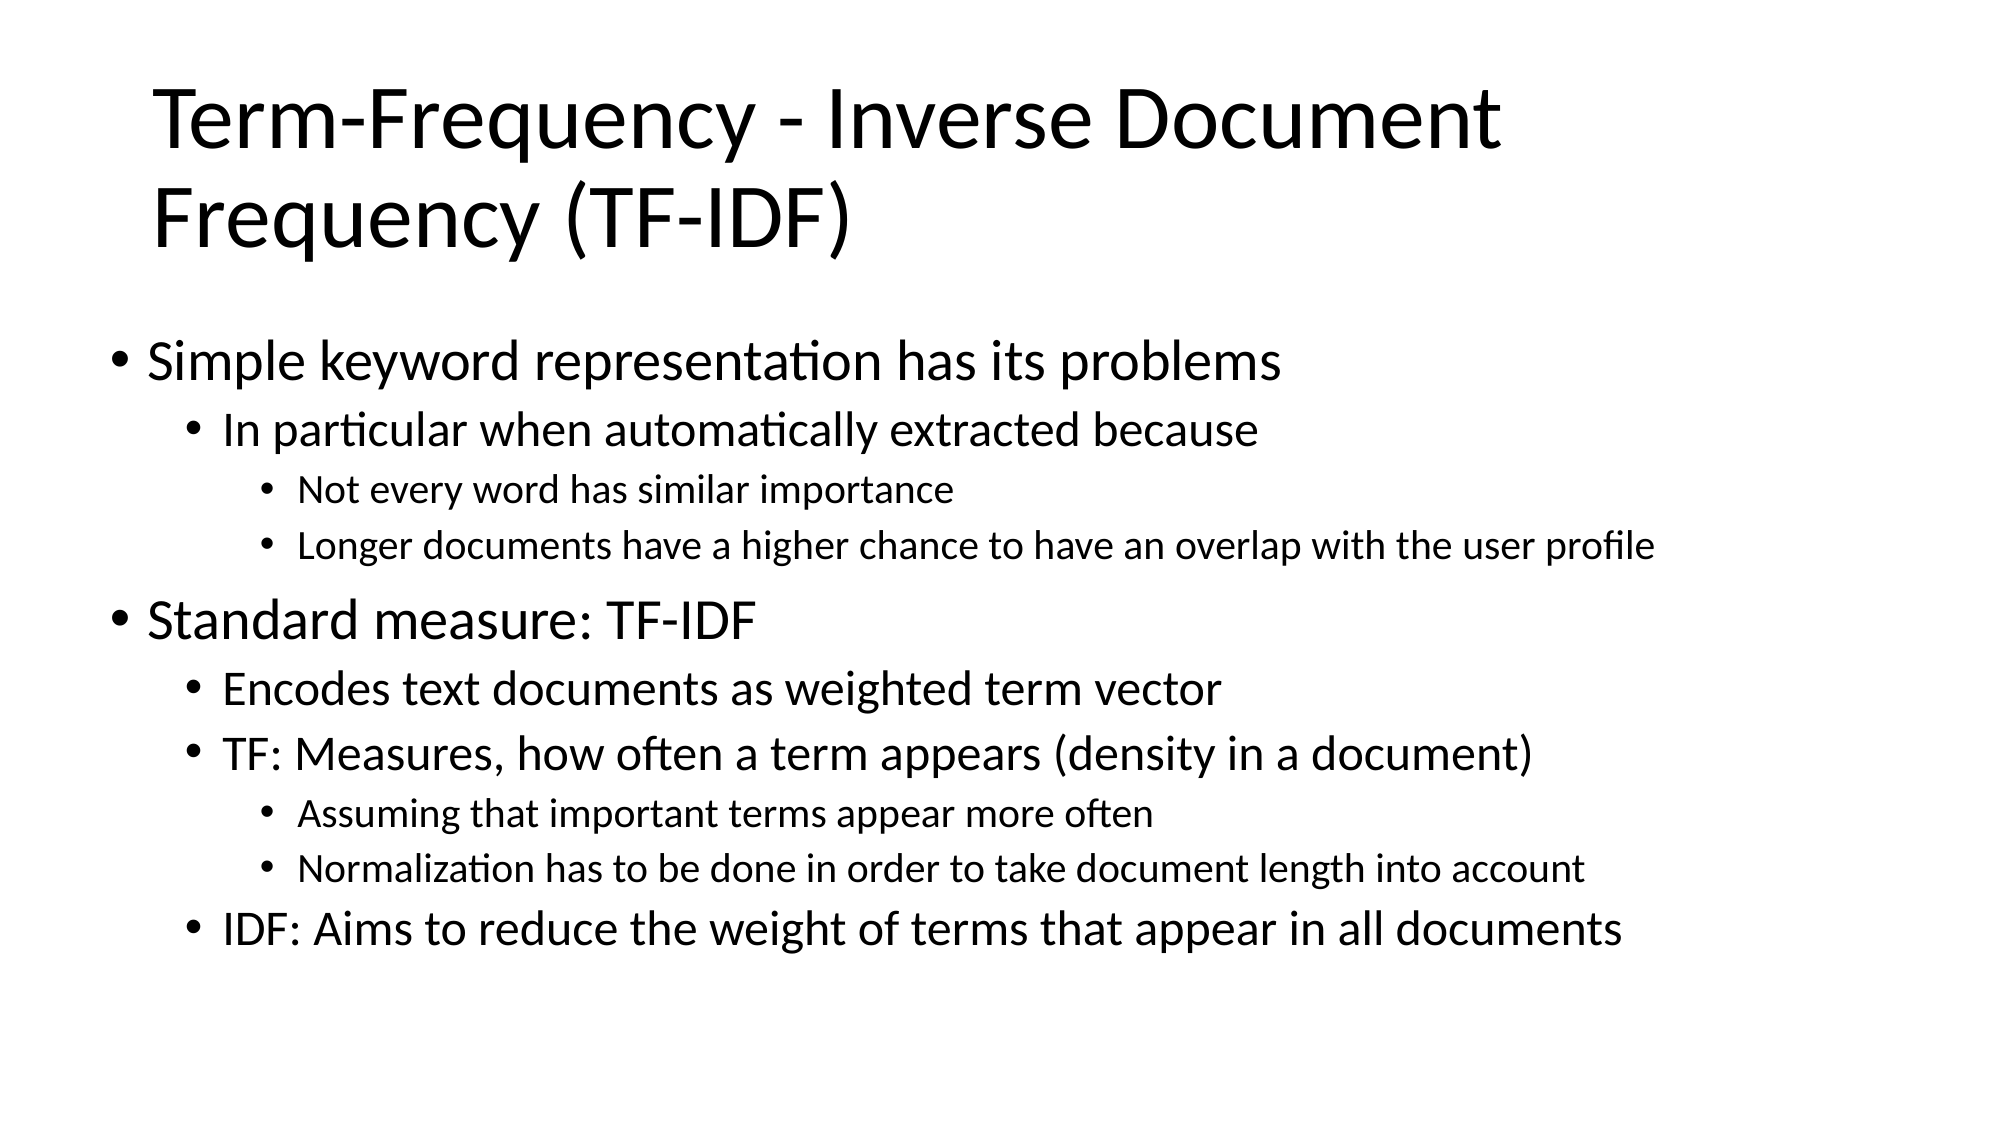

# Term-Frequency - Inverse Document Frequency (TF-IDF)
Simple keyword representation has its problems
In particular when automatically extracted because
Not every word has similar importance
Longer documents have a higher chance to have an overlap with the user profile
Standard measure: TF-IDF
Encodes text documents as weighted term vector
TF: Measures, how often a term appears (density in a document)
Assuming that important terms appear more often
Normalization has to be done in order to take document length into account
IDF: Aims to reduce the weight of terms that appear in all documents